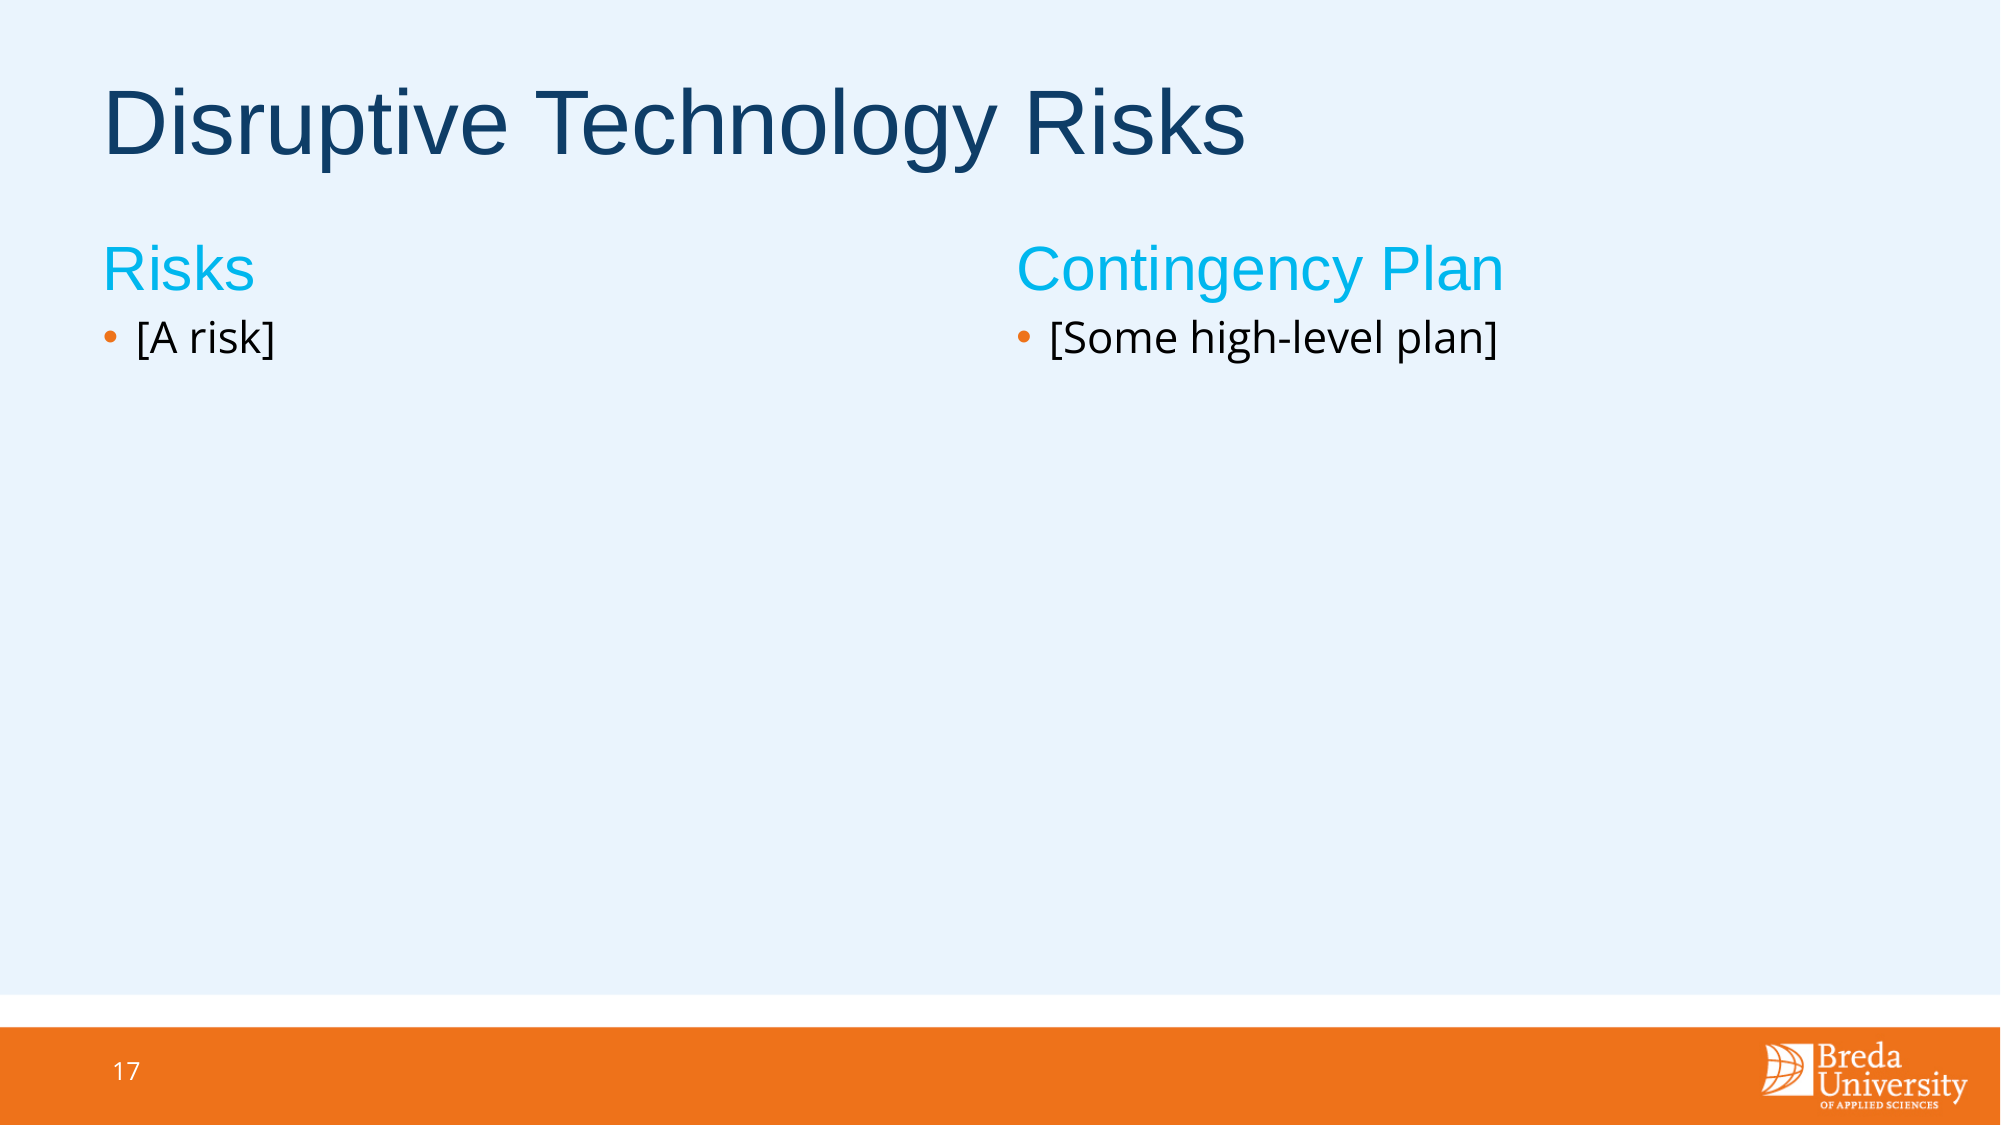

# Disruptive Technology Risks
Risks
Contingency Plan
[A risk]

[Some high-level plan]
17